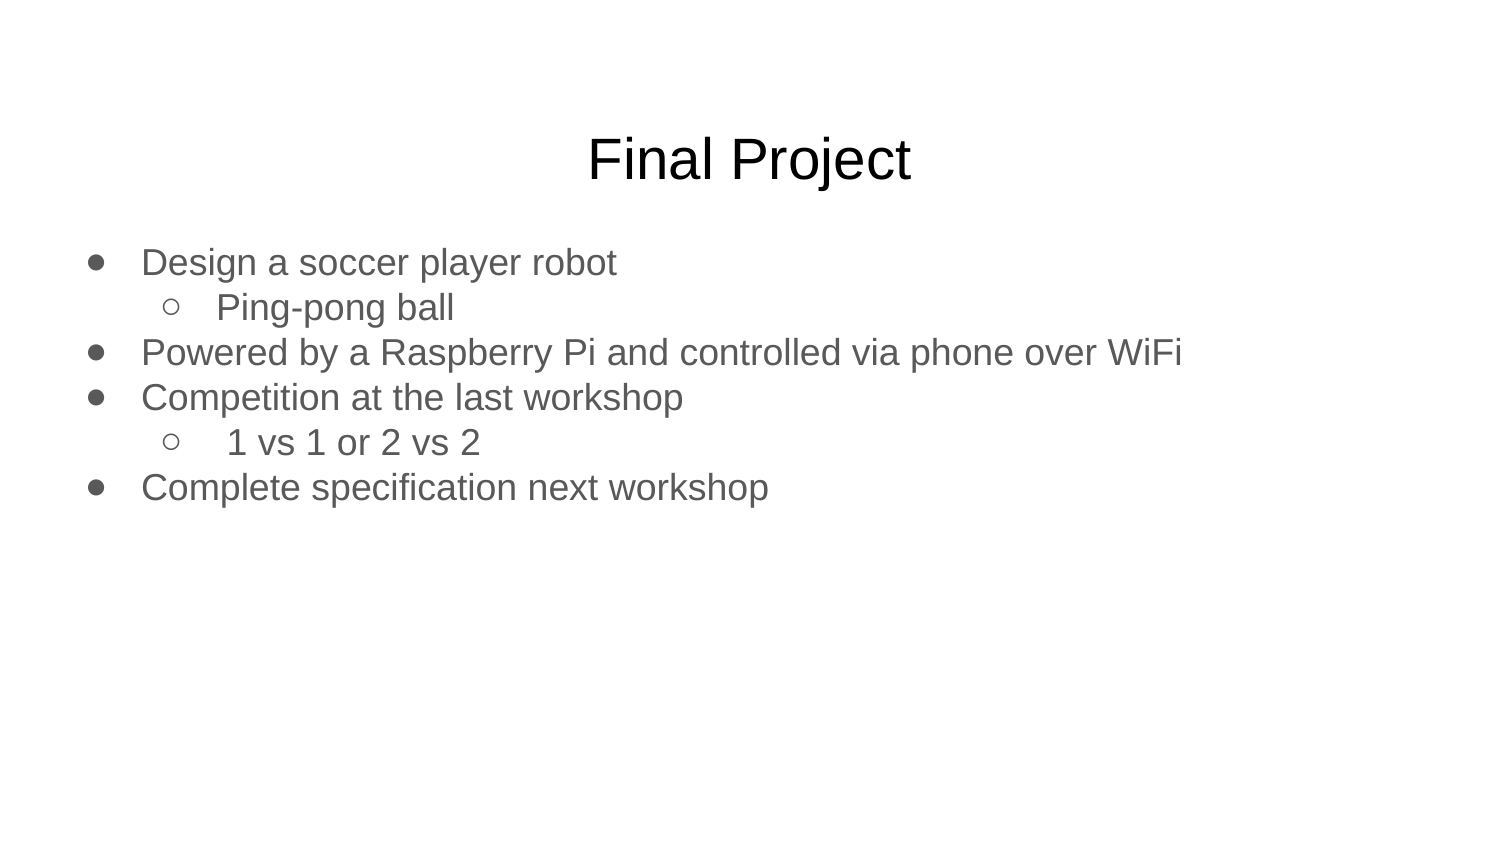

# Final Project
Design a soccer player robot
Ping-pong ball
Powered by a Raspberry Pi and controlled via phone over WiFi
Competition at the last workshop
 1 vs 1 or 2 vs 2
Complete specification next workshop